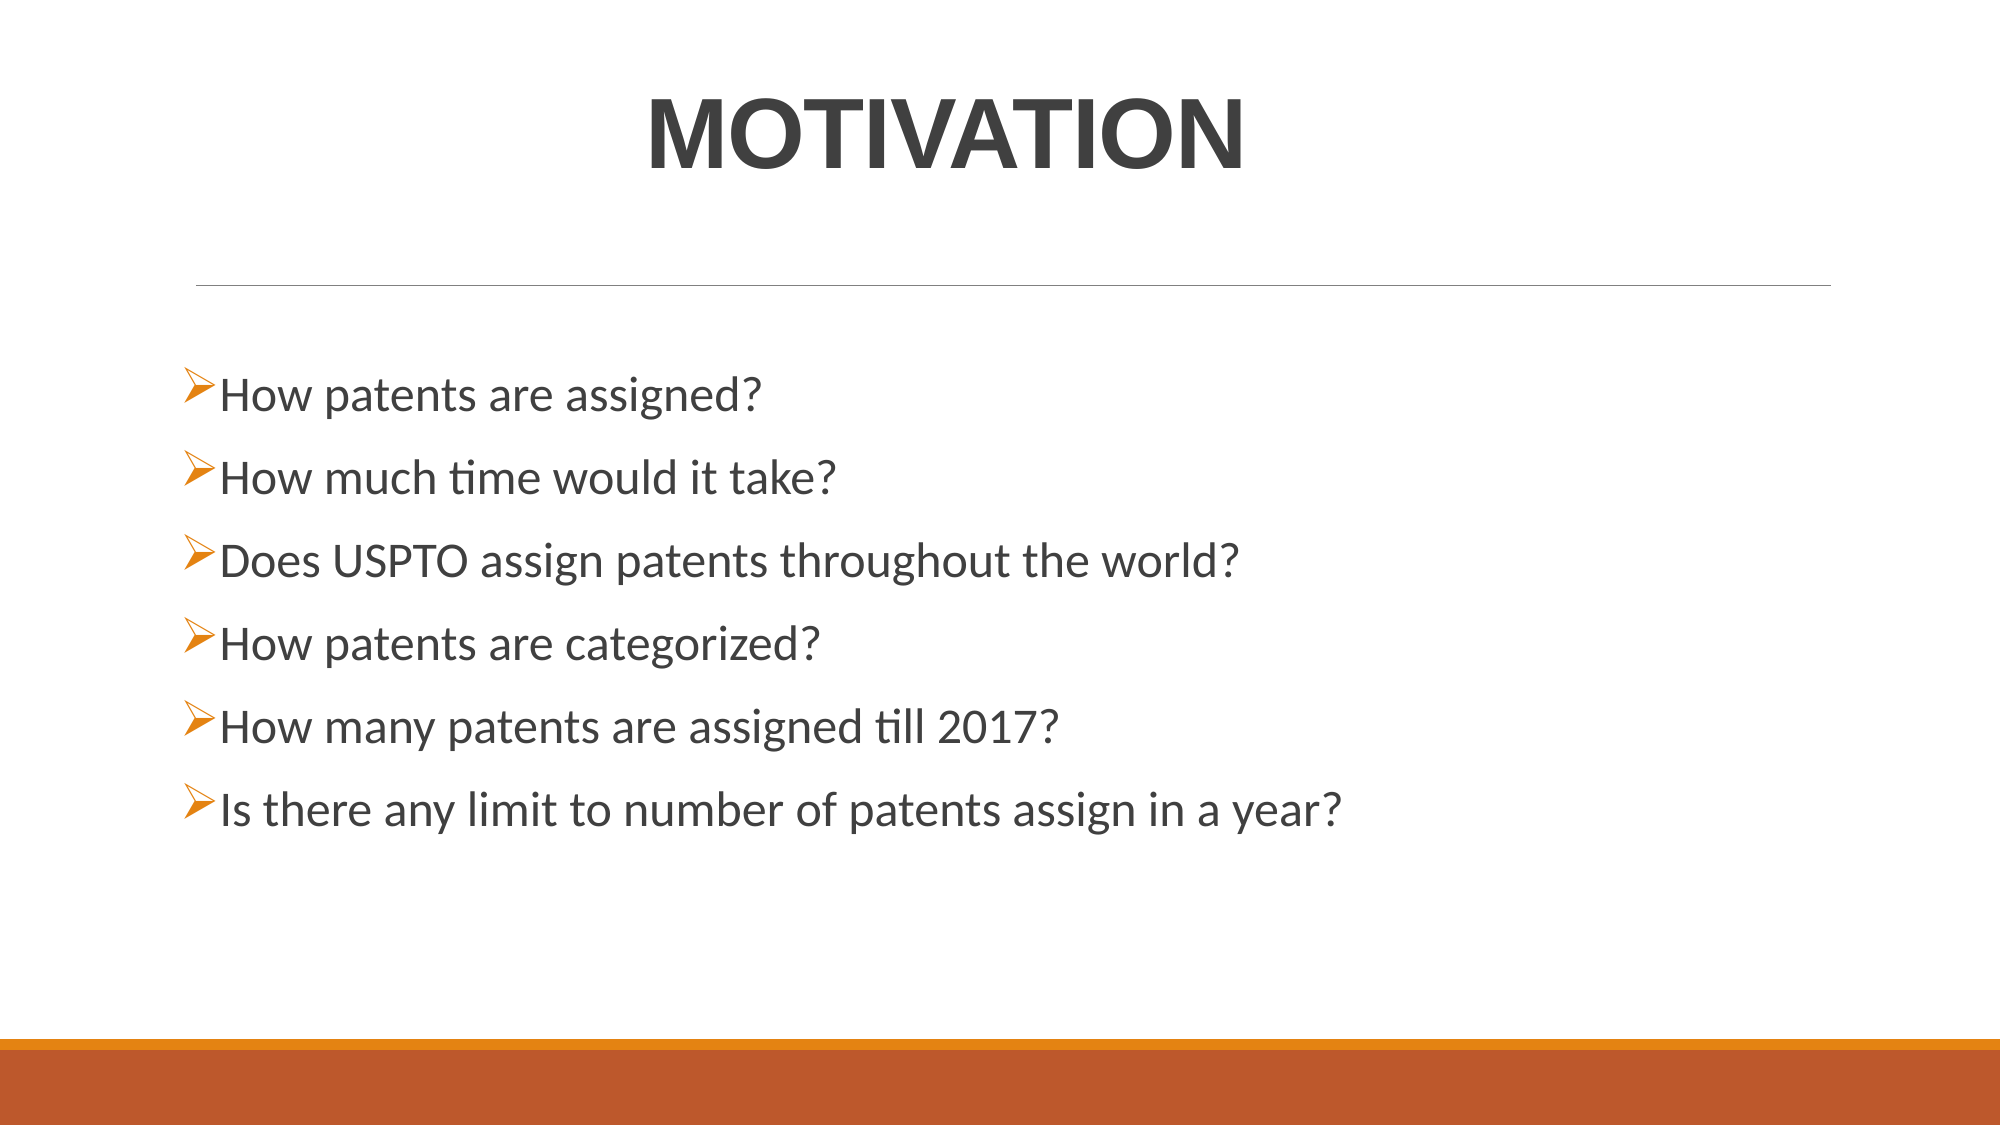

# MOTIVATION
How patents are assigned?
How much time would it take?
Does USPTO assign patents throughout the world?
How patents are categorized?
How many patents are assigned till 2017?
Is there any limit to number of patents assign in a year?